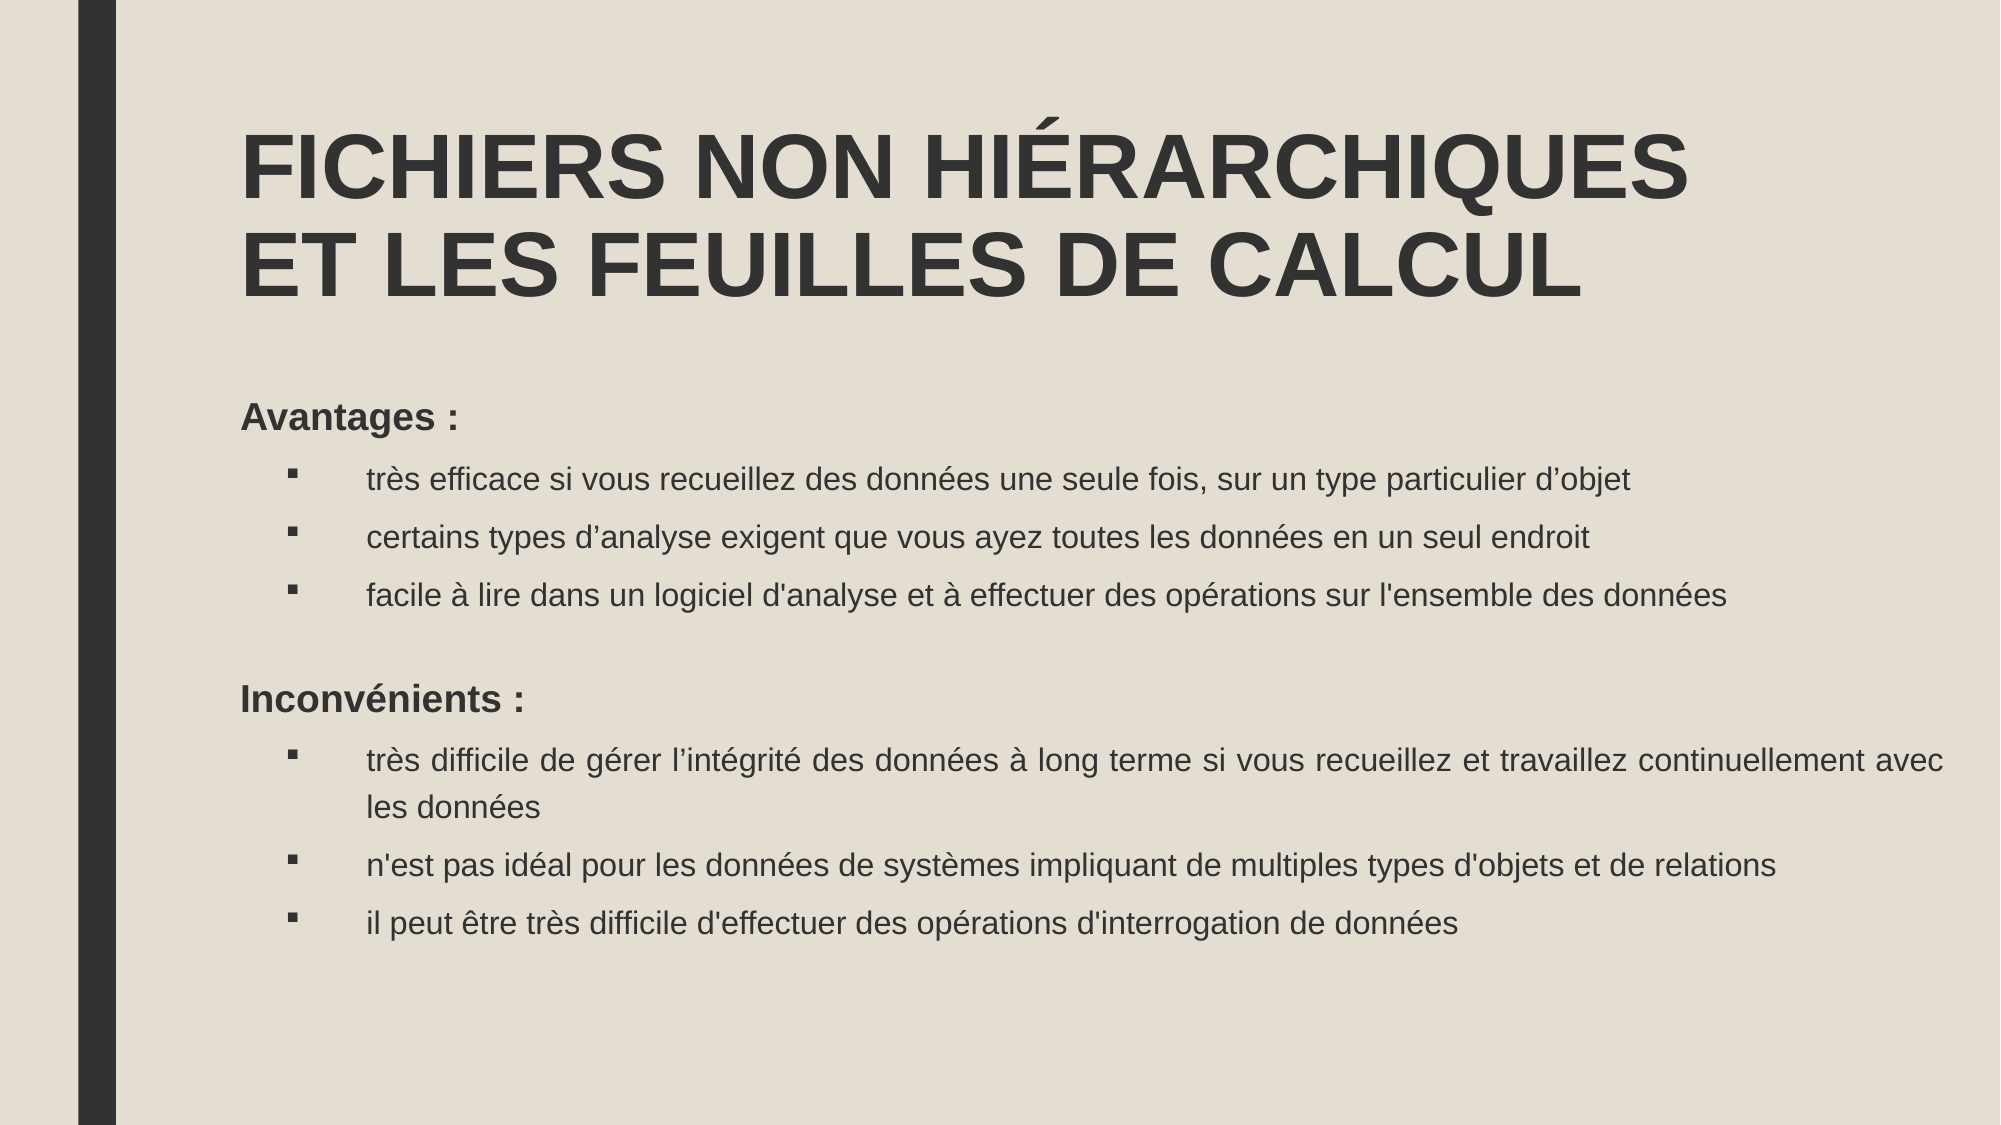

# fichiers non hiérarchiques et les feuilles de calcul
Avantages :
très efficace si vous recueillez des données une seule fois, sur un type particulier d’objet
certains types d’analyse exigent que vous ayez toutes les données en un seul endroit
facile à lire dans un logiciel d'analyse et à effectuer des opérations sur l'ensemble des données

Inconvénients :
très difficile de gérer l’intégrité des données à long terme si vous recueillez et travaillez continuellement avec les données
n'est pas idéal pour les données de systèmes impliquant de multiples types d'objets et de relations
il peut être très difficile d'effectuer des opérations d'interrogation de données